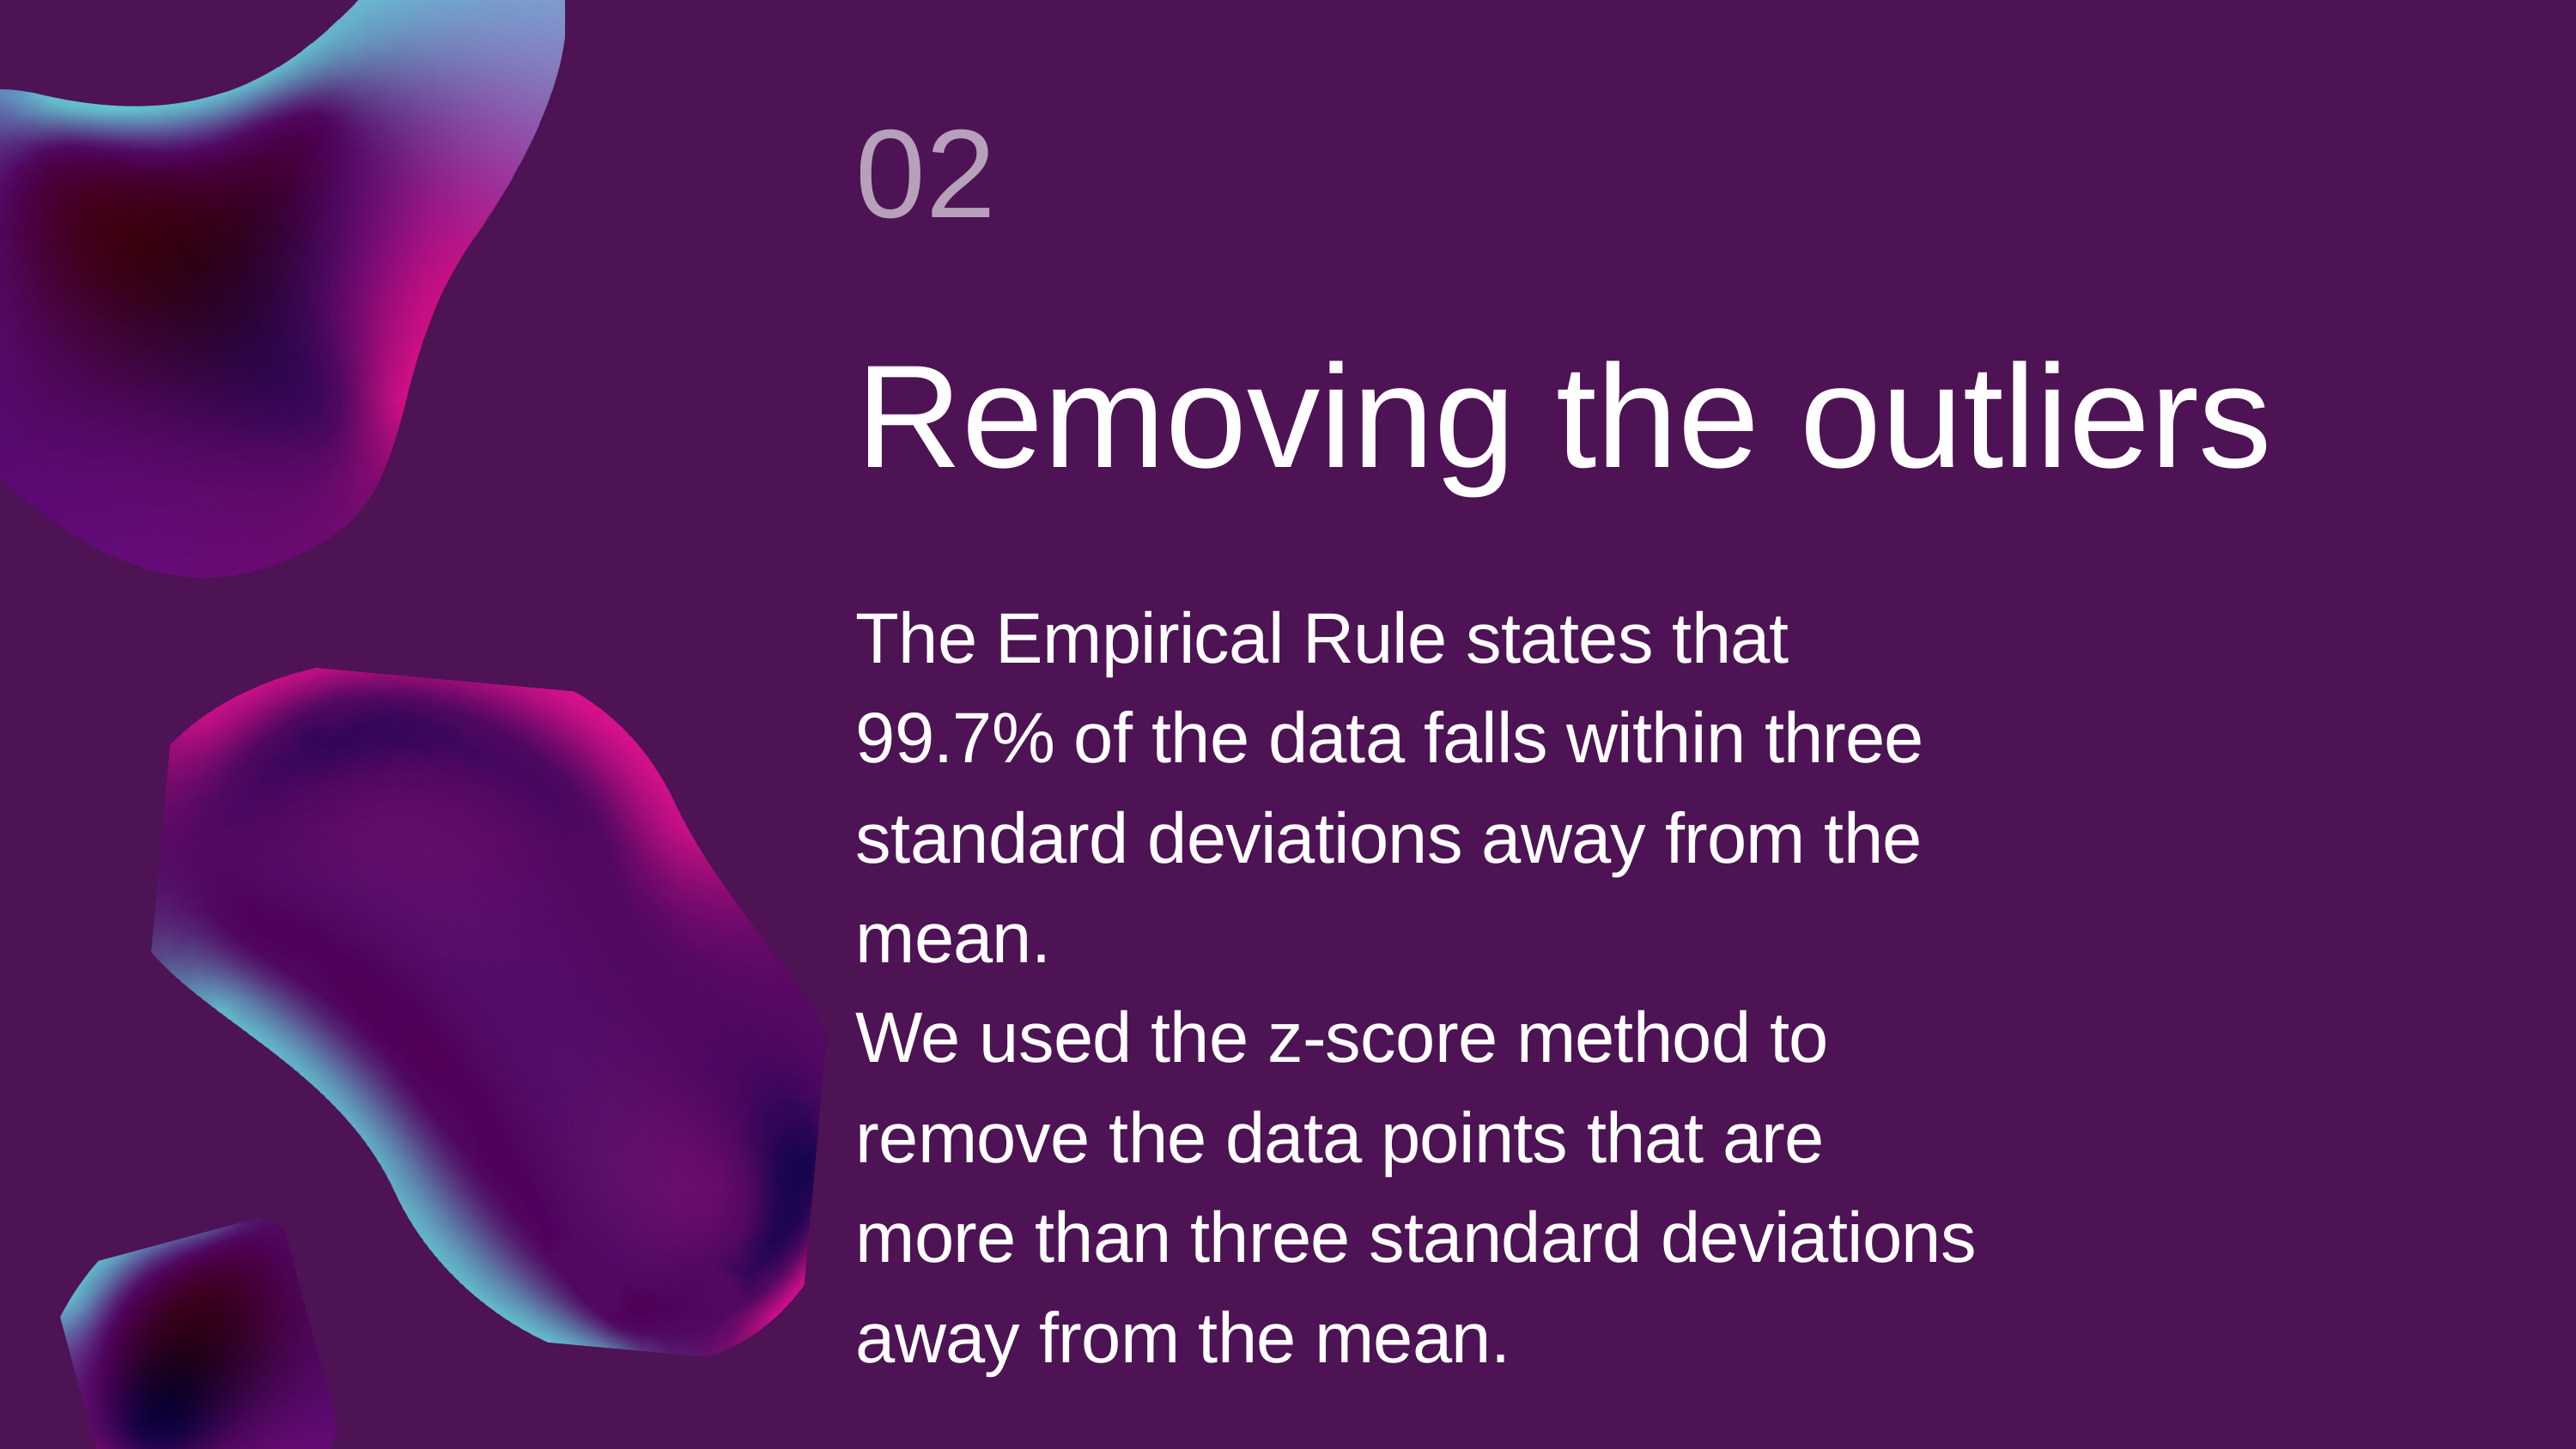

02
Removing the outliers
The Empirical Rule states that 99.7% of the data falls within three standard deviations away from the mean.
We used the z-score method to remove the data points that are more than three standard deviations away from the mean.